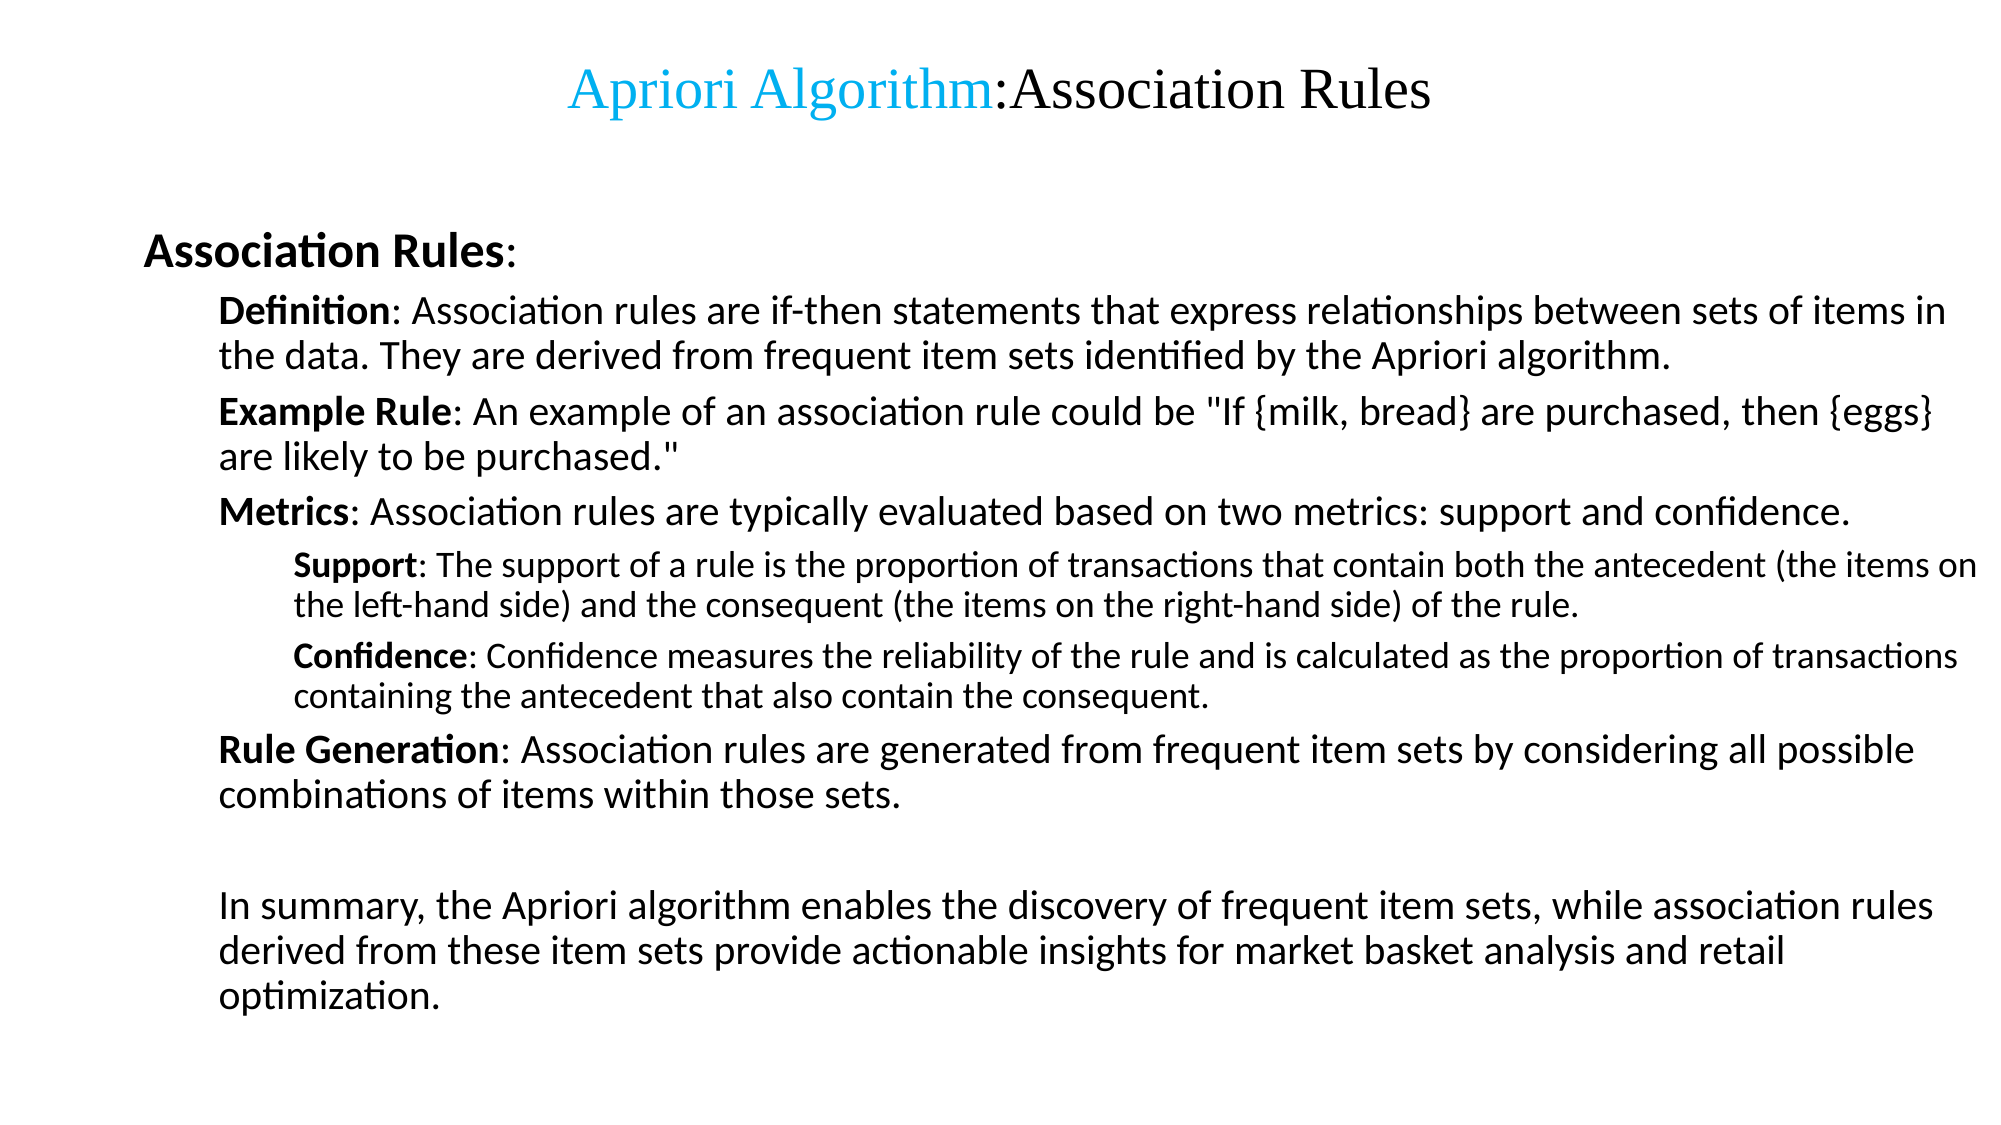

# Apriori Algorithm:Association Rules
Association Rules:
Definition: Association rules are if-then statements that express relationships between sets of items in the data. They are derived from frequent item sets identified by the Apriori algorithm.
Example Rule: An example of an association rule could be "If {milk, bread} are purchased, then {eggs} are likely to be purchased."
Metrics: Association rules are typically evaluated based on two metrics: support and confidence.
Support: The support of a rule is the proportion of transactions that contain both the antecedent (the items on the left-hand side) and the consequent (the items on the right-hand side) of the rule.
Confidence: Confidence measures the reliability of the rule and is calculated as the proportion of transactions containing the antecedent that also contain the consequent.
Rule Generation: Association rules are generated from frequent item sets by considering all possible combinations of items within those sets.

In summary, the Apriori algorithm enables the discovery of frequent item sets, while association rules derived from these item sets provide actionable insights for market basket analysis and retail optimization.